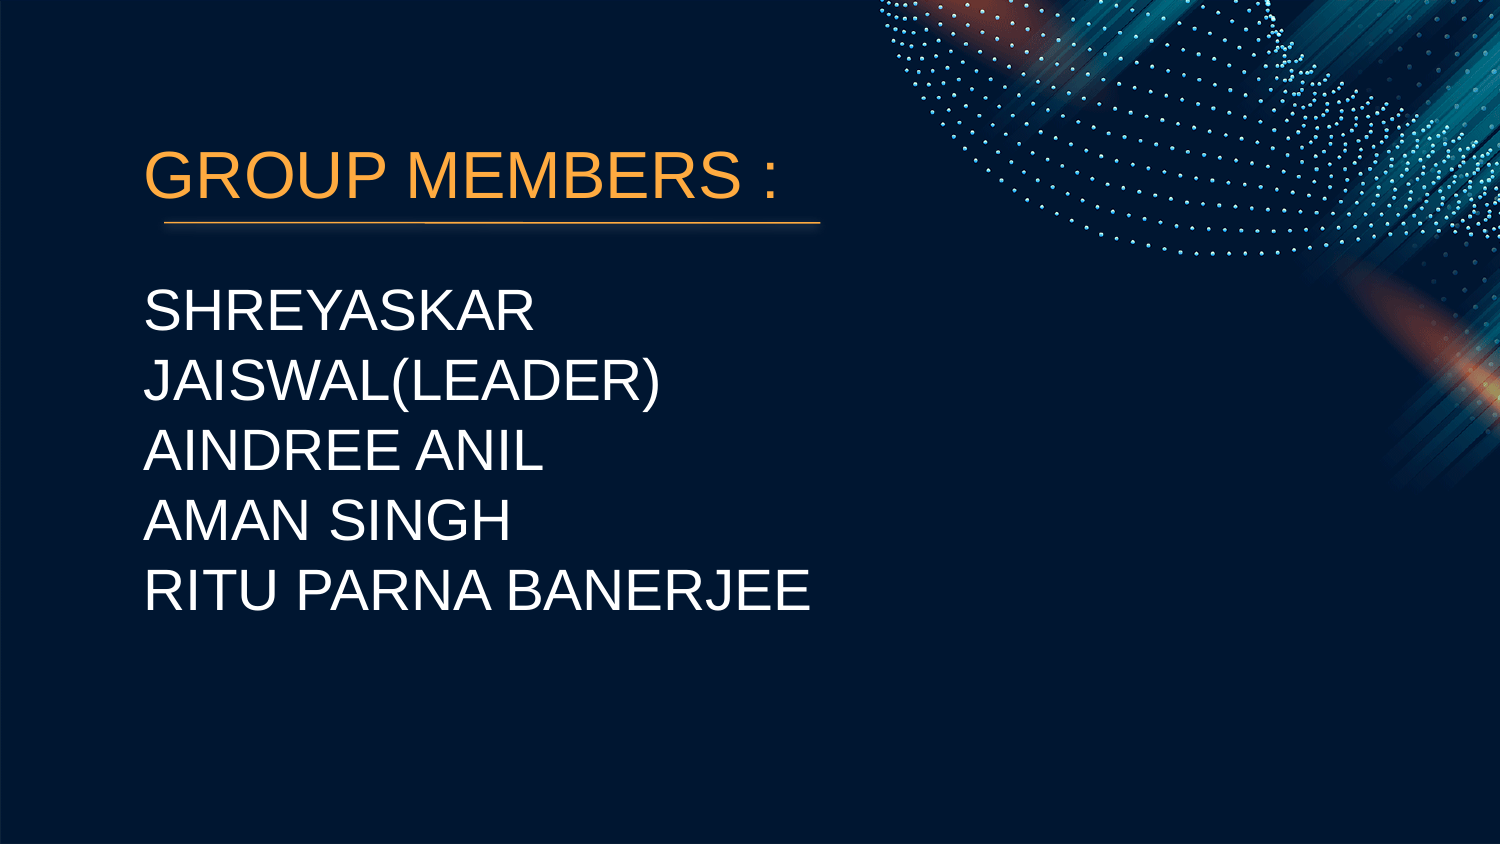

# GROUP MEMBERS : SHREYASKAR JAISWAL(LEADER) AINDREE ANIL AMAN SINGH RITU PARNA BANERJEE